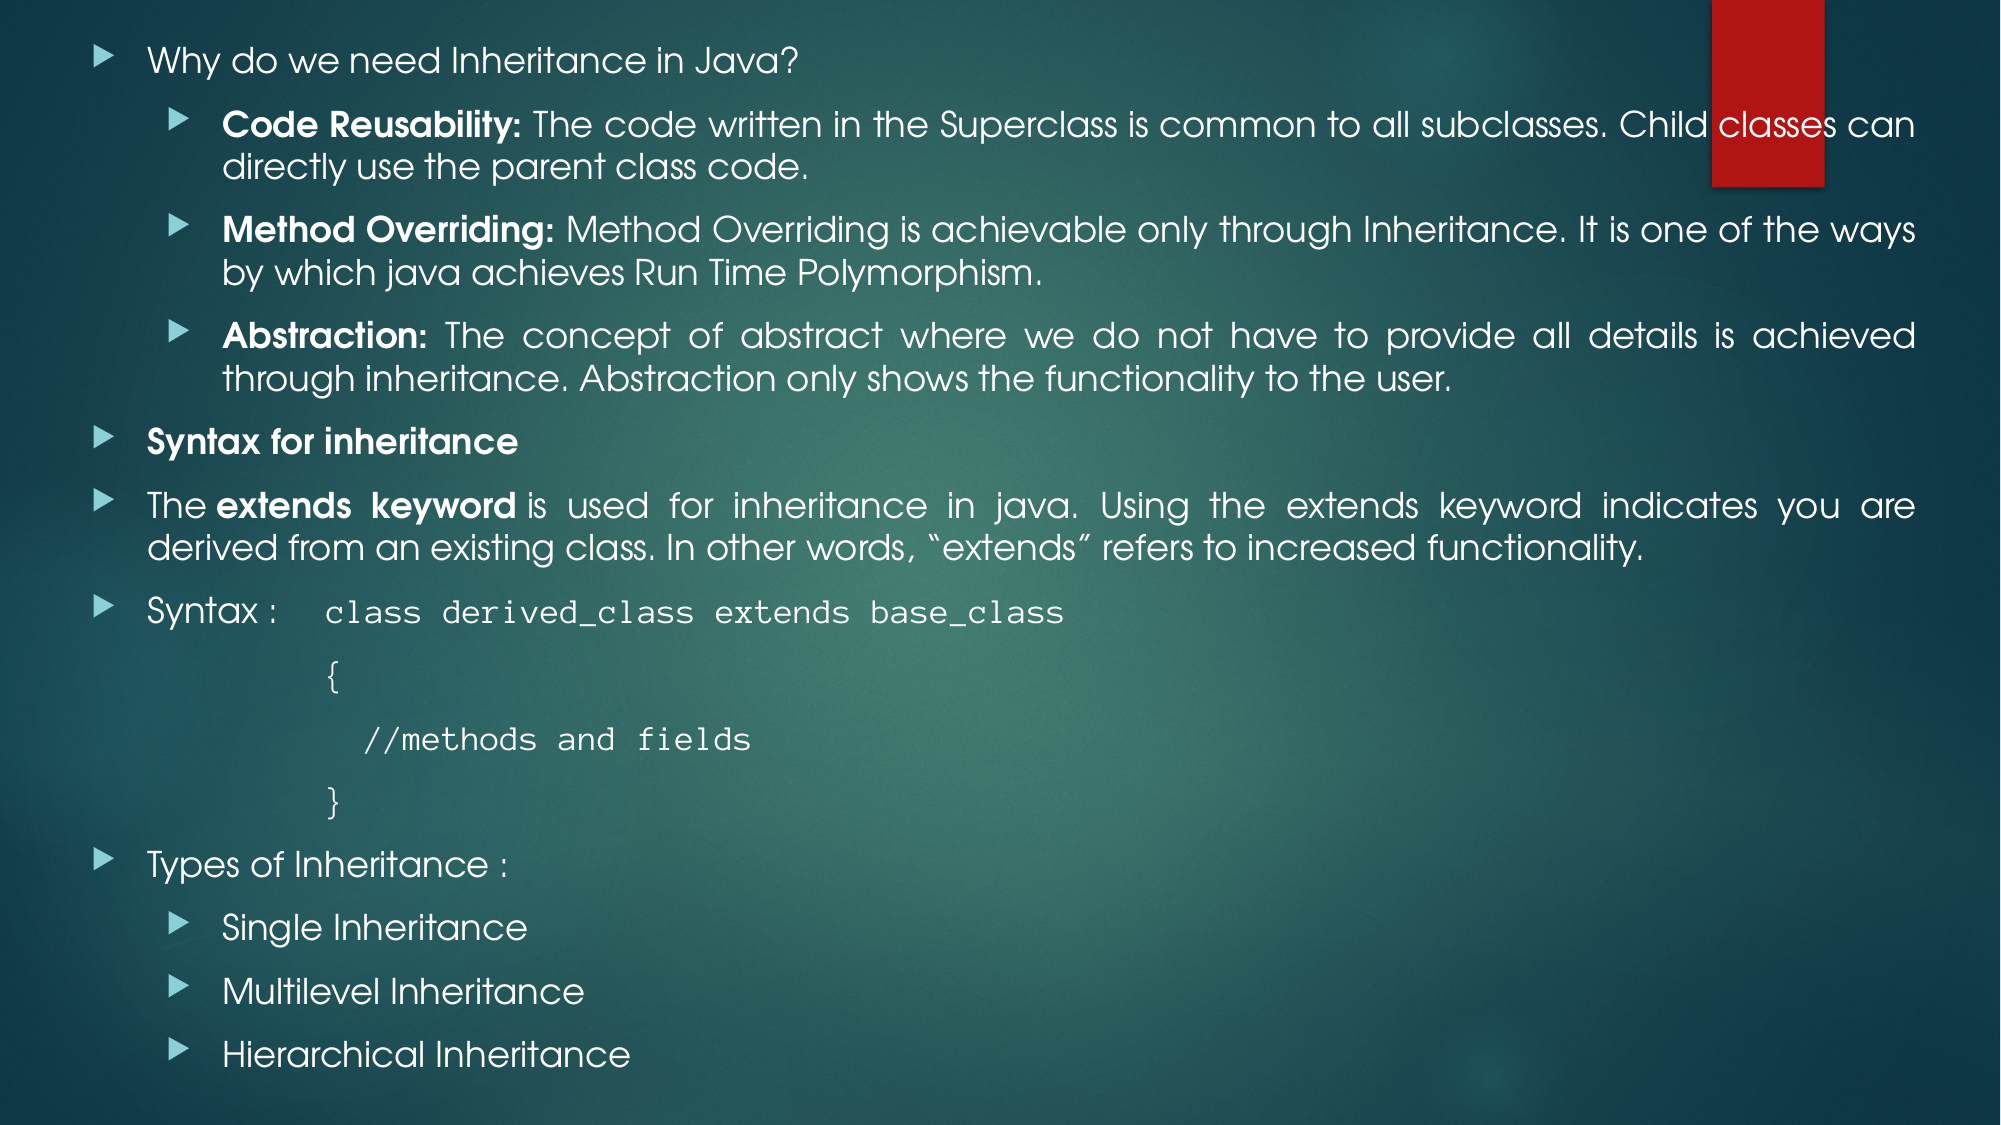

Why do we need Inheritance in Java?
Code Reusability: The code written in the Superclass is common to all subclasses. Child classes can directly use the parent class code.
Method Overriding: Method Overriding is achievable only through Inheritance. It is one of the ways by which java achieves Run Time Polymorphism.
Abstraction: The concept of abstract where we do not have to provide all details is achieved through inheritance. Abstraction only shows the functionality to the user.
Syntax for inheritance
The extends keyword is used for inheritance in java. Using the extends keyword indicates you are derived from an existing class. In other words, “extends” refers to increased functionality.
Syntax :   class derived_class extends base_class
            {
              //methods and fields
            }
Types of Inheritance :
Single Inheritance
Multilevel Inheritance
Hierarchical Inheritance